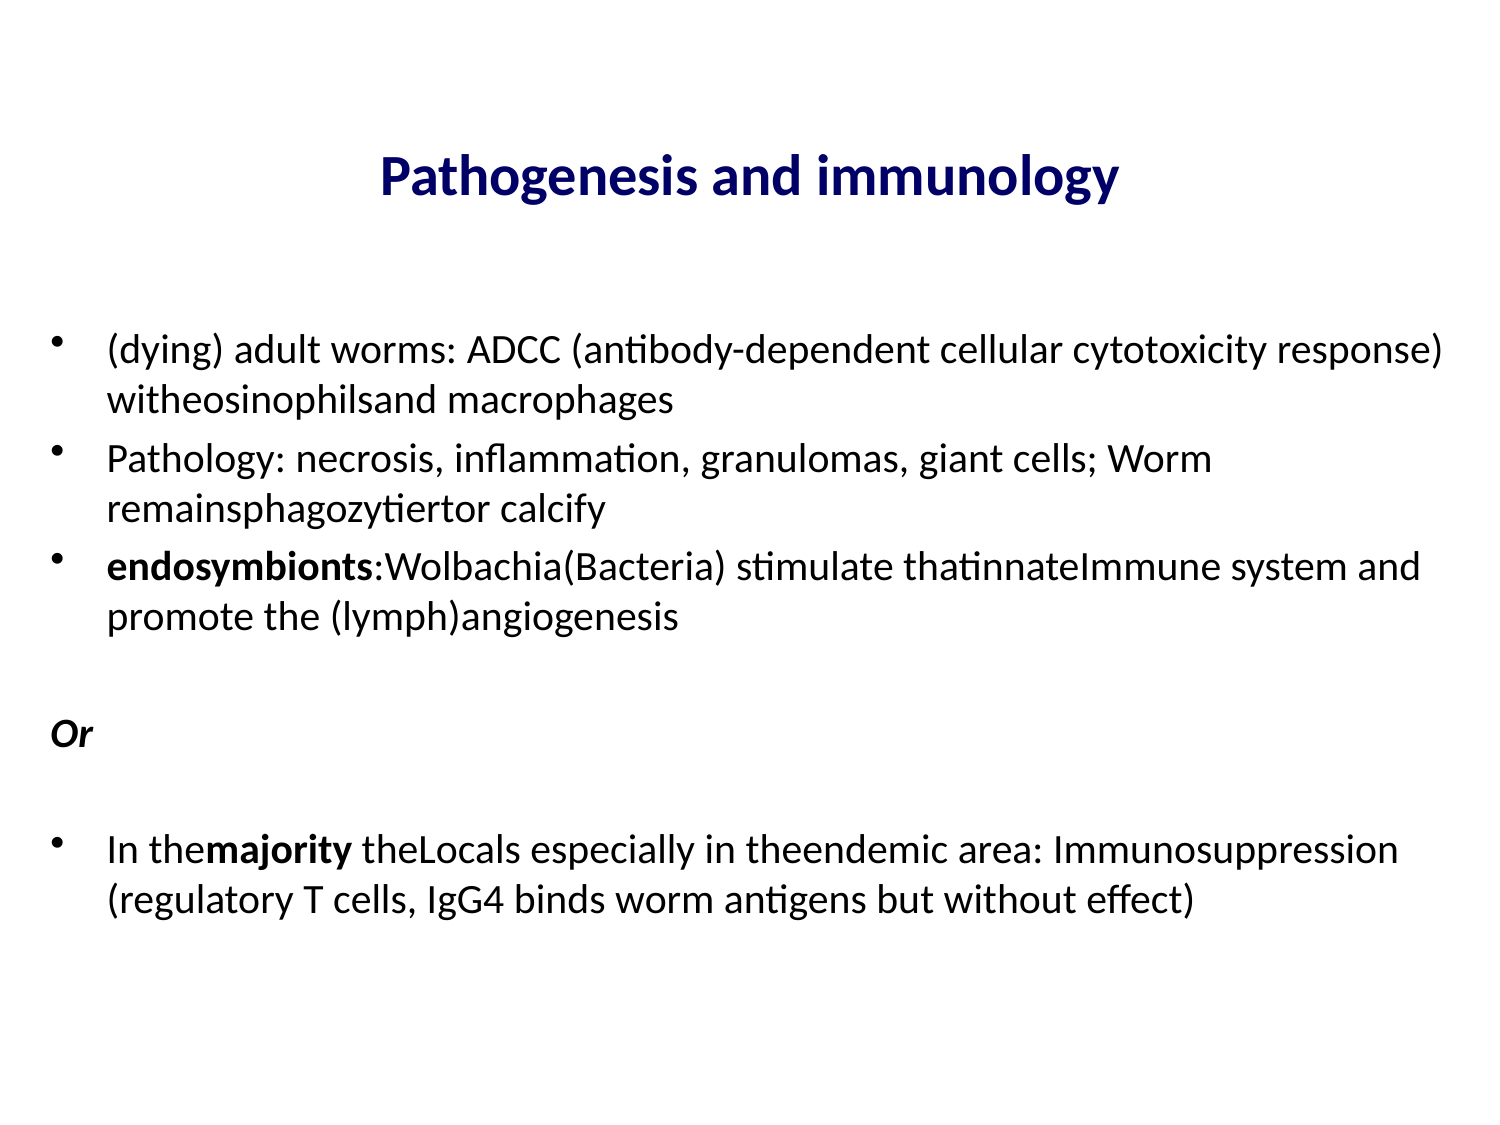

# Pathogenesis and immunology
(dying) adult worms: ADCC (antibody-dependent cellular cytotoxicity response) witheosinophilsand macrophages
Pathology: necrosis, inflammation, granulomas, giant cells; Worm remainsphagozytiertor calcify
endosymbionts:Wolbachia(Bacteria) stimulate thatinnateImmune system and promote the (lymph)angiogenesis

Or

In themajority theLocals especially in theendemic area: Immunosuppression (regulatory T cells, IgG4 binds worm antigens but without effect)